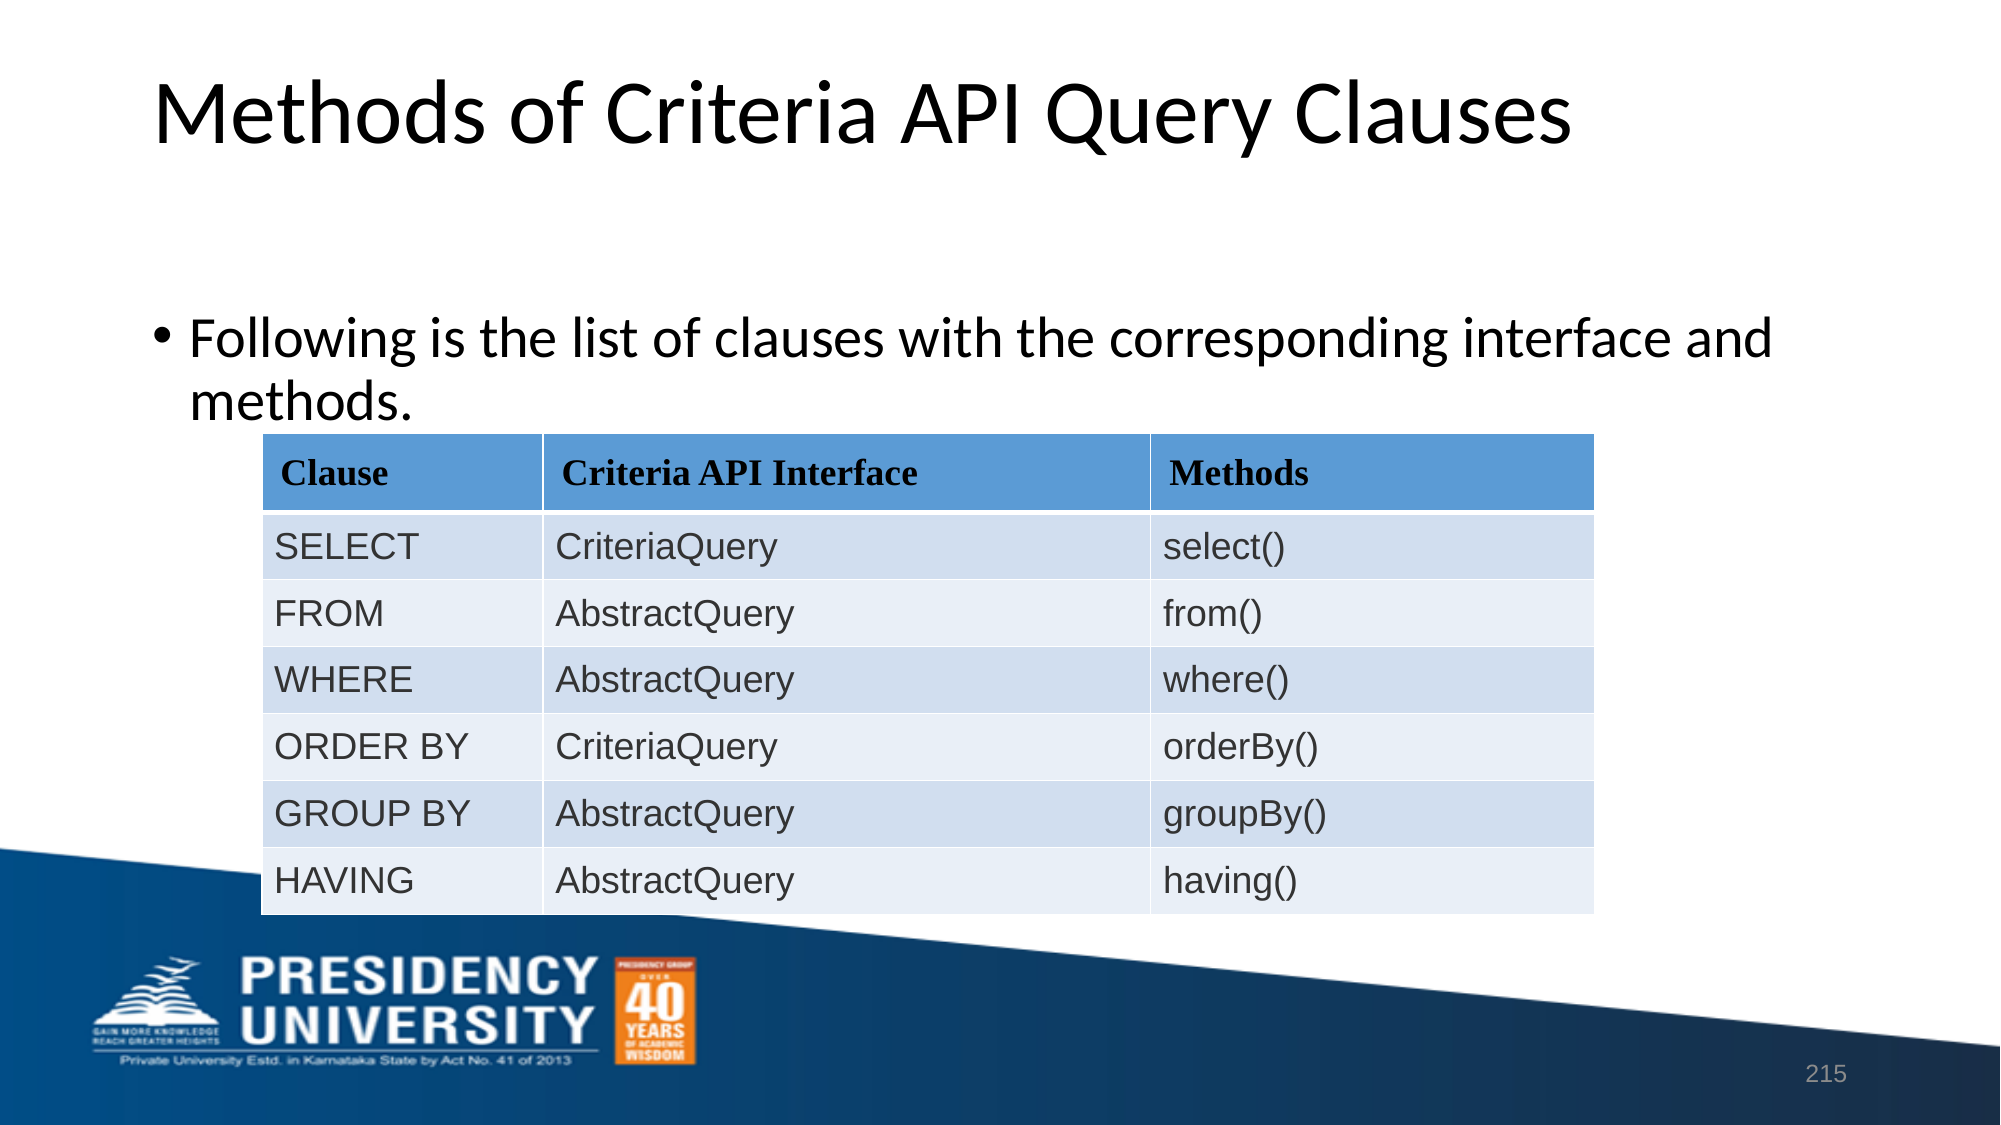

# Methods of Criteria API Query Clauses
Following is the list of clauses with the corresponding interface and methods.
| Clause | Criteria API Interface | Methods |
| --- | --- | --- |
| SELECT | CriteriaQuery | select() |
| FROM | AbstractQuery | from() |
| WHERE | AbstractQuery | where() |
| ORDER BY | CriteriaQuery | orderBy() |
| GROUP BY | AbstractQuery | groupBy() |
| HAVING | AbstractQuery | having() |
215